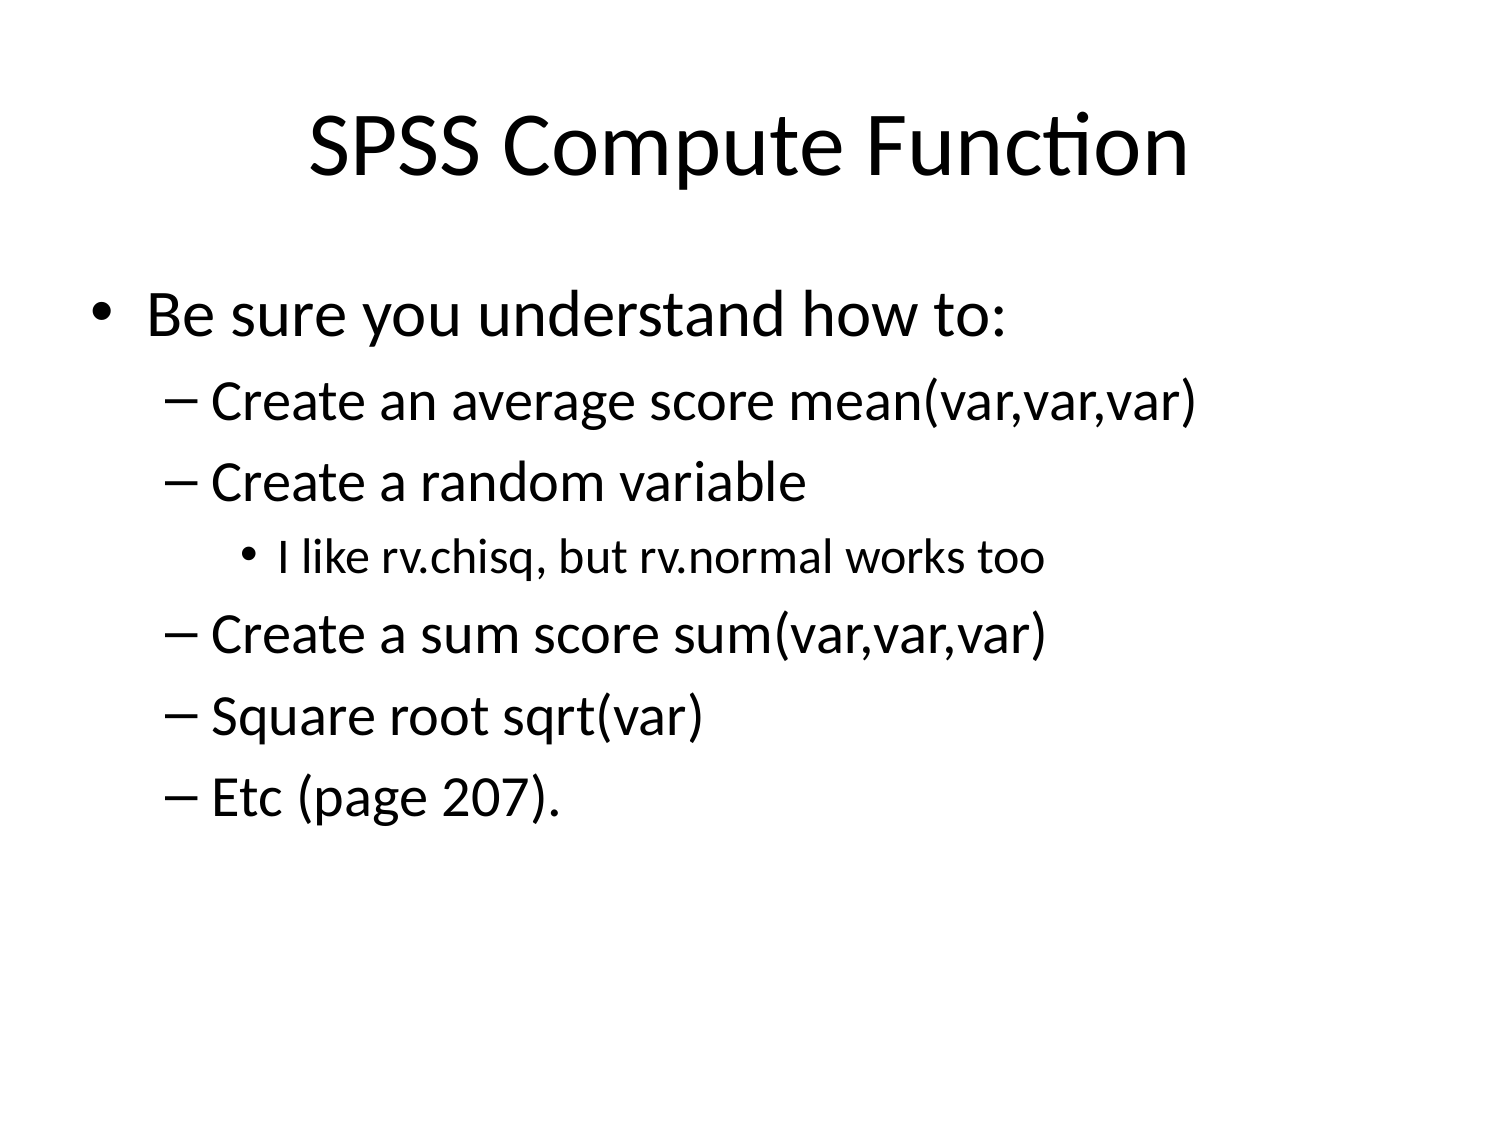

# SPSS Compute Function
Be sure you understand how to:
Create an average score mean(var,var,var)
Create a random variable
I like rv.chisq, but rv.normal works too
Create a sum score sum(var,var,var)
Square root sqrt(var)
Etc (page 207).